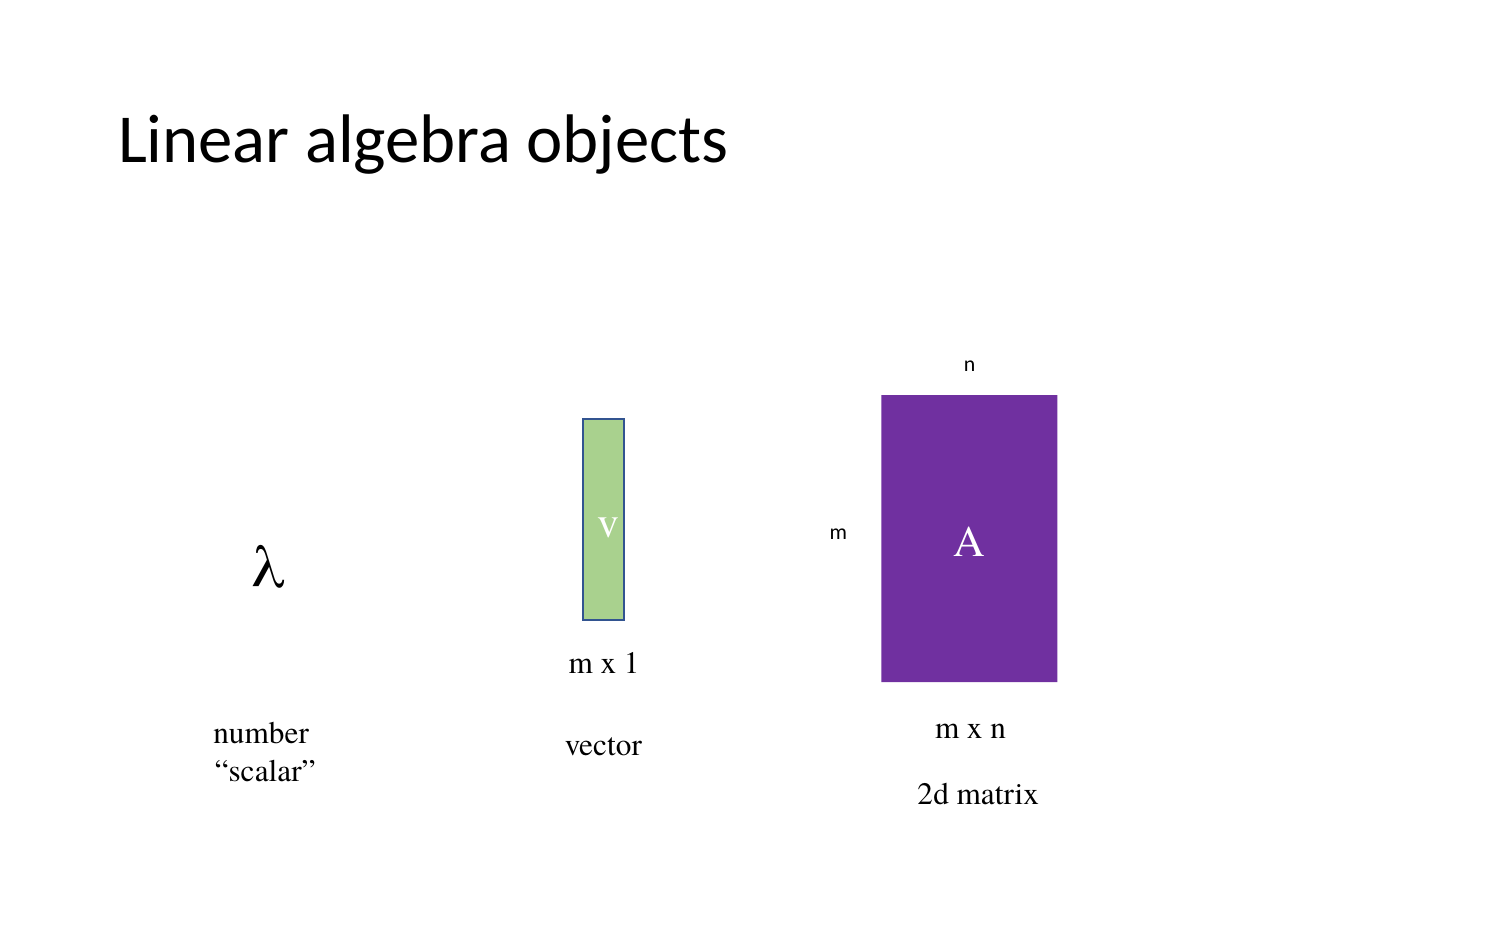

# Linear algebra objects
n
A
v
m
λ
m x 1
m x n
number
“scalar”
vector
2d matrix